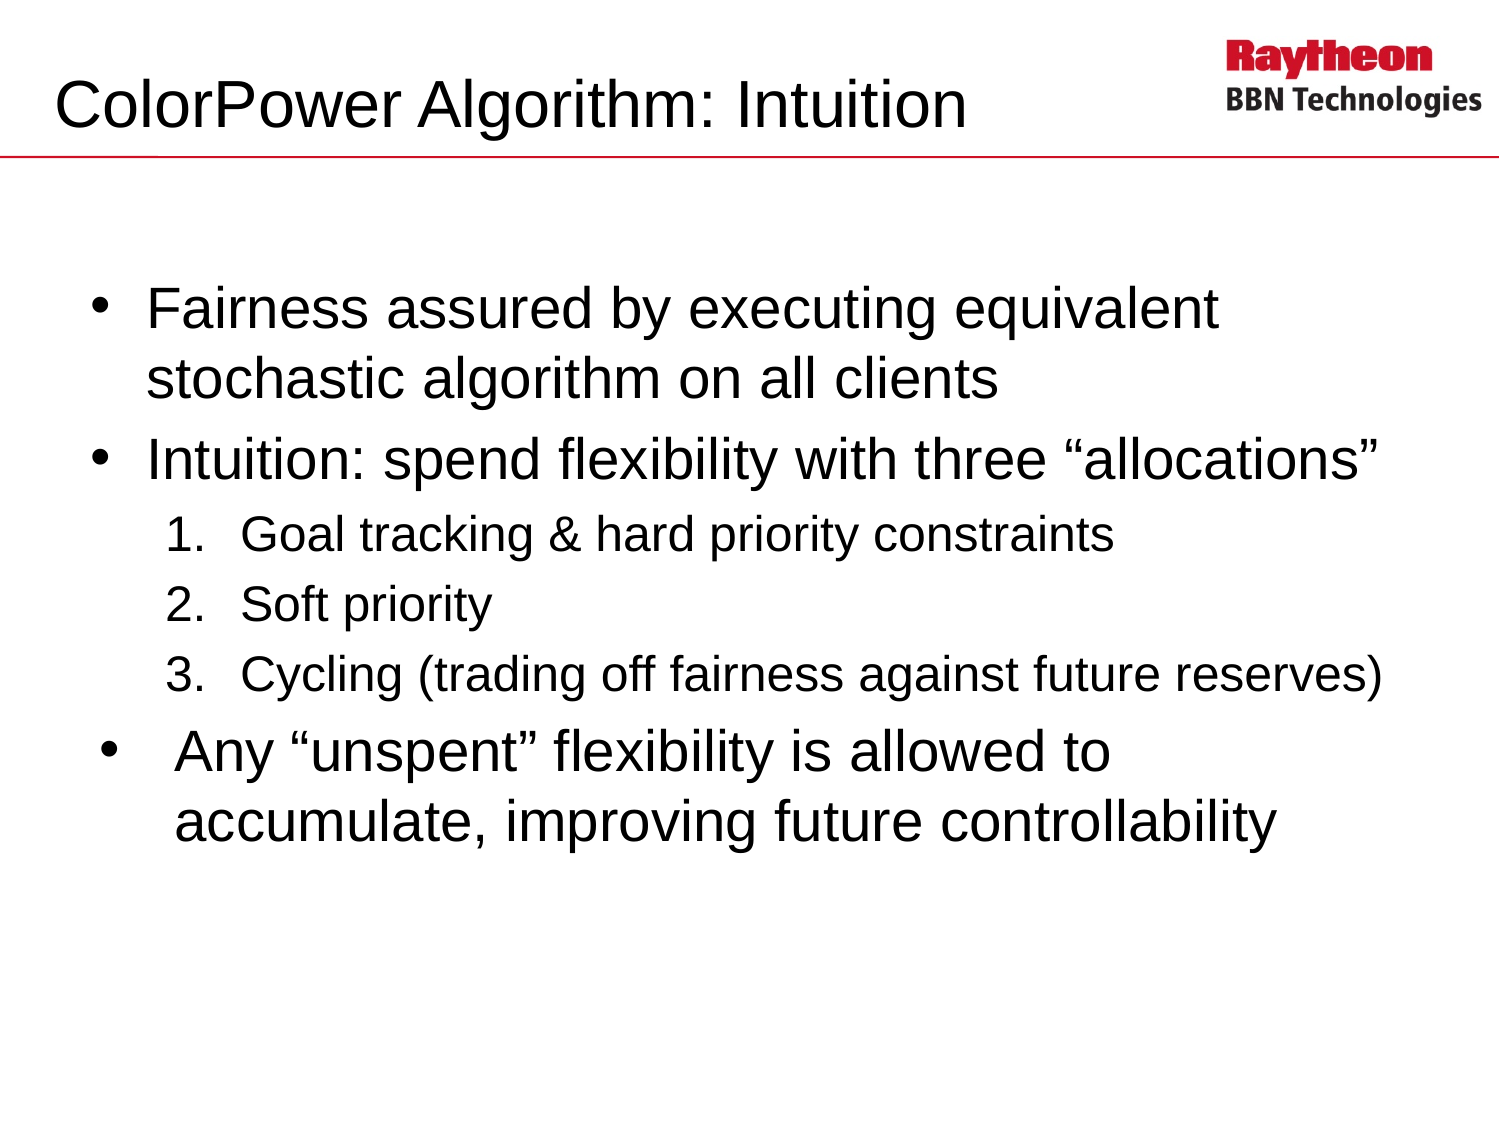

# ColorPower Algorithm: Intuition
Fairness assured by executing equivalent stochastic algorithm on all clients
Intuition: spend flexibility with three “allocations”
Goal tracking & hard priority constraints
Soft priority
Cycling (trading off fairness against future reserves)
Any “unspent” flexibility is allowed to accumulate, improving future controllability